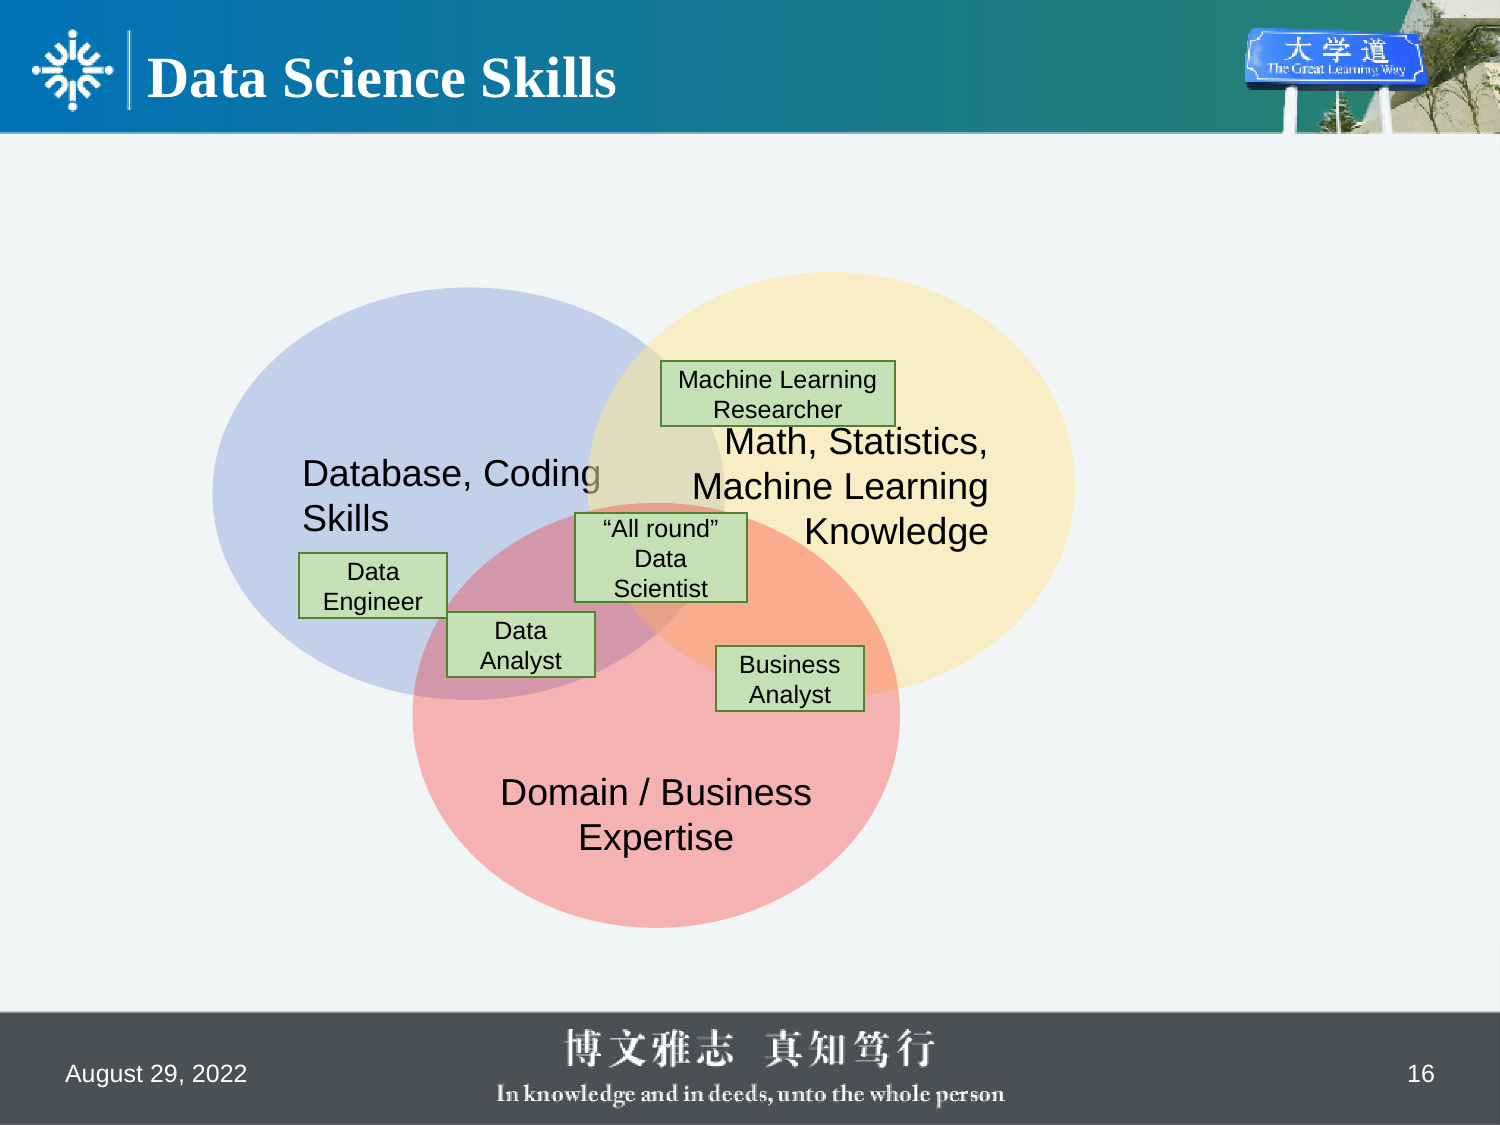

# Data Science Skills
Math, Statistics, Machine Learning Knowledge
Database, Coding Skills
Domain / Business Expertise
Machine Learning Researcher
“All round” Data Scientist
Data Engineer
Data Analyst
Business Analyst
16
August 29, 2022